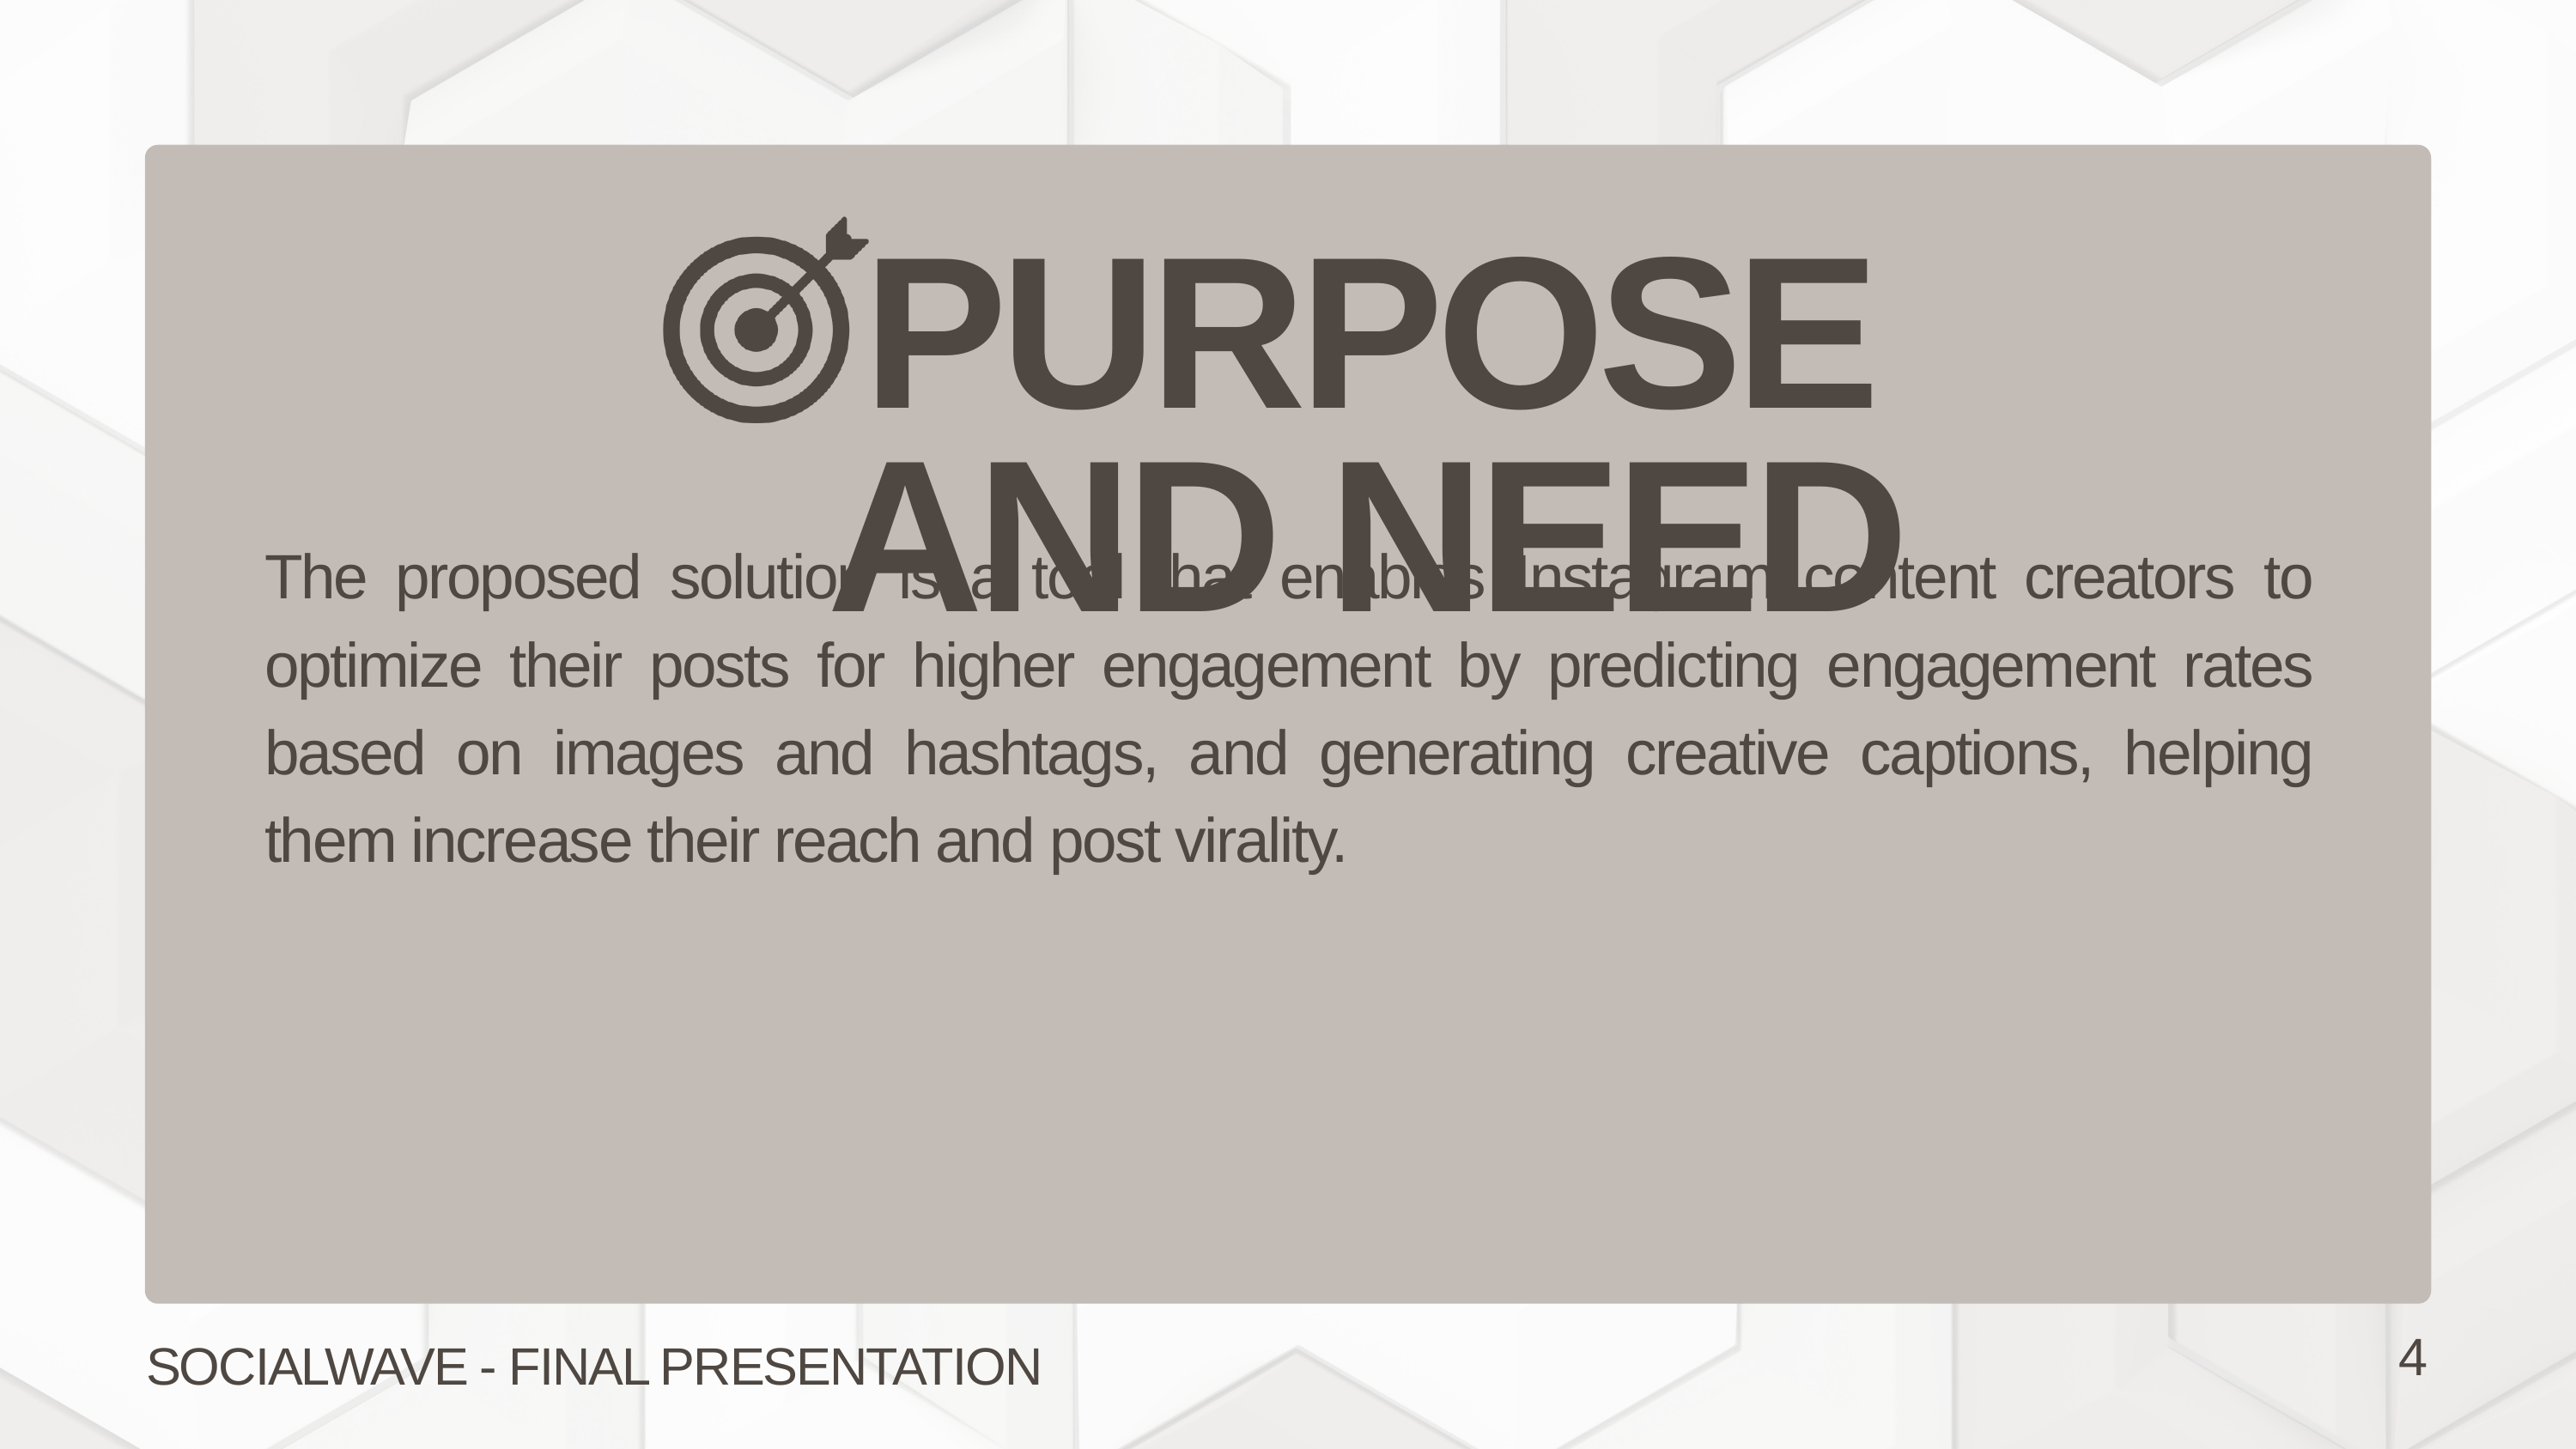

PURPOSE AND NEED
The proposed solution is a tool that enables Instagram content creators to optimize their posts for higher engagement by predicting engagement rates based on images and hashtags, and generating creative captions, helping them increase their reach and post virality.

4
SOCIALWAVE - FINAL PRESENTATION